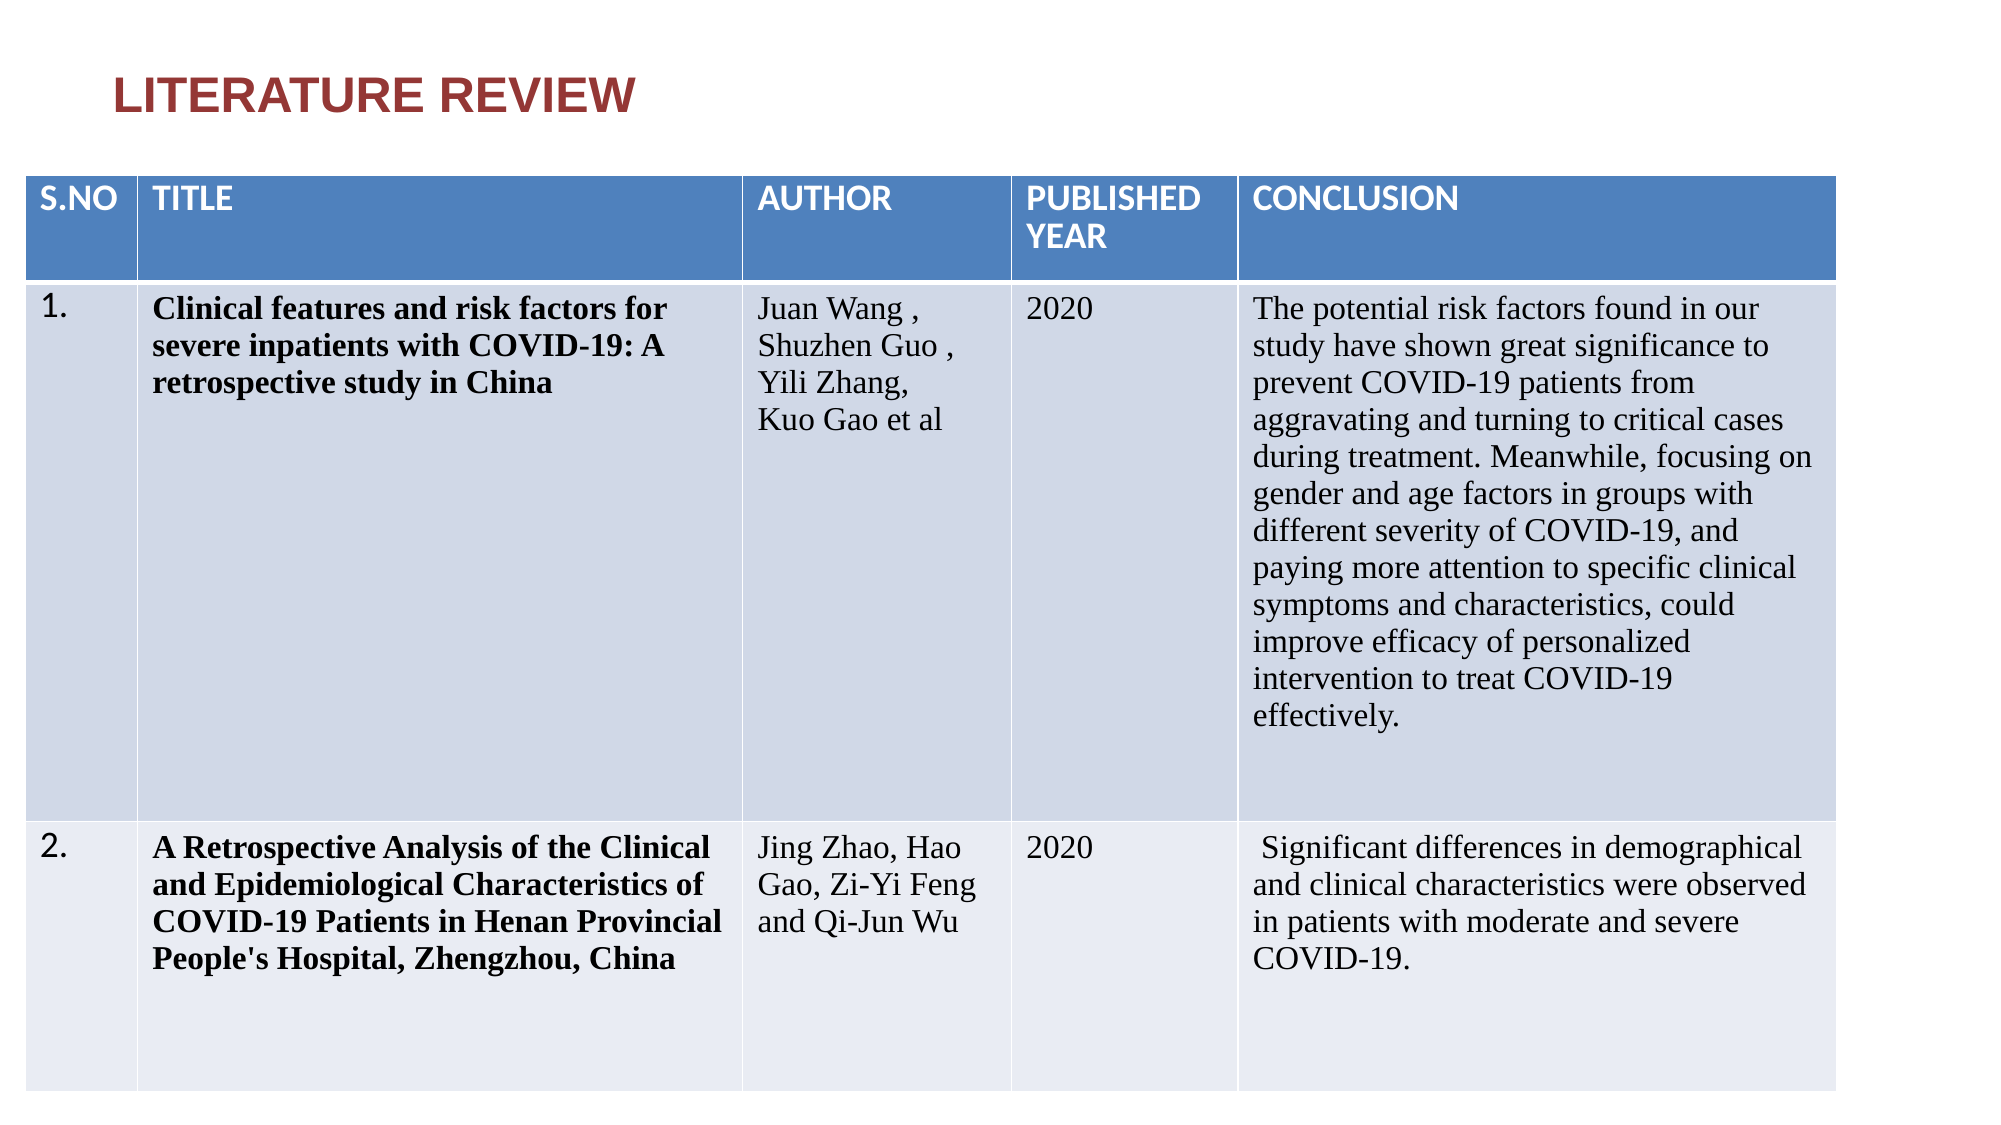

LITERATURE REVIEW
| S.NO | TITLE | AUTHOR | PUBLISHED YEAR | CONCLUSION |
| --- | --- | --- | --- | --- |
| 1. | Clinical features and risk factors for severe inpatients with COVID-19: A retrospective study in China | Juan Wang , Shuzhen Guo , Yili Zhang, Kuo Gao et al | 2020 | The potential risk factors found in our study have shown great significance to prevent COVID-19 patients from aggravating and turning to critical cases during treatment. Meanwhile, focusing on gender and age factors in groups with different severity of COVID-19, and paying more attention to specific clinical symptoms and characteristics, could improve efficacy of personalized intervention to treat COVID-19 effectively. |
| 2. | A Retrospective Analysis of the Clinical and Epidemiological Characteristics of COVID-19 Patients in Henan Provincial People's Hospital, Zhengzhou, China | Jing Zhao, Hao Gao, Zi-Yi Feng and Qi-Jun Wu | 2020 | Significant differences in demographical and clinical characteristics were observed in patients with moderate and severe COVID-19. |